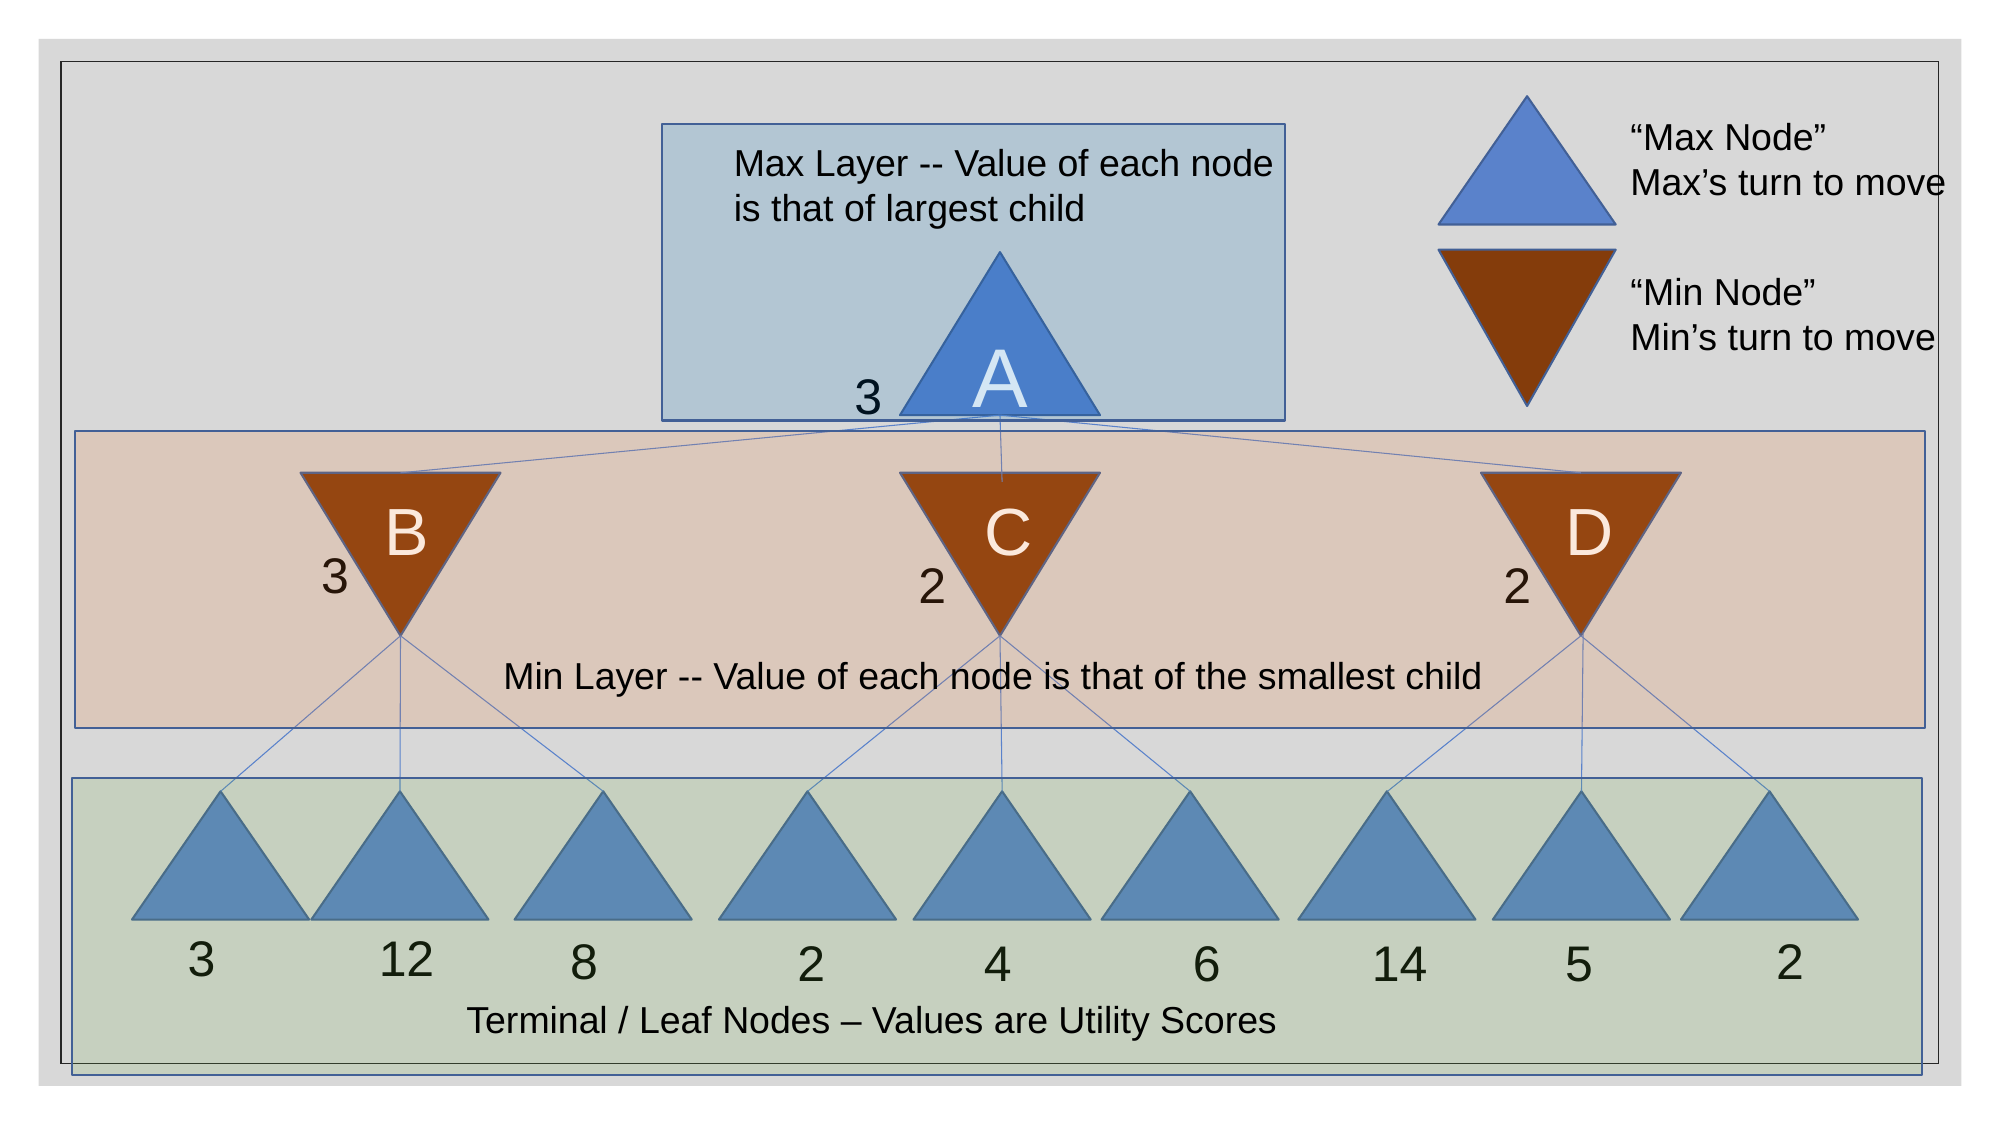

“Max Node”
Max’s turn to move

Max Layer -- Value of each node is that of largest child

A
“Min Node”
Min’s turn to move
3

B

C

D
3
2
2
Min Layer -- Value of each node is that of the smallest child

3
12
2
8
6
14
5
4
2
Terminal / Leaf Nodes – Values are Utility Scores